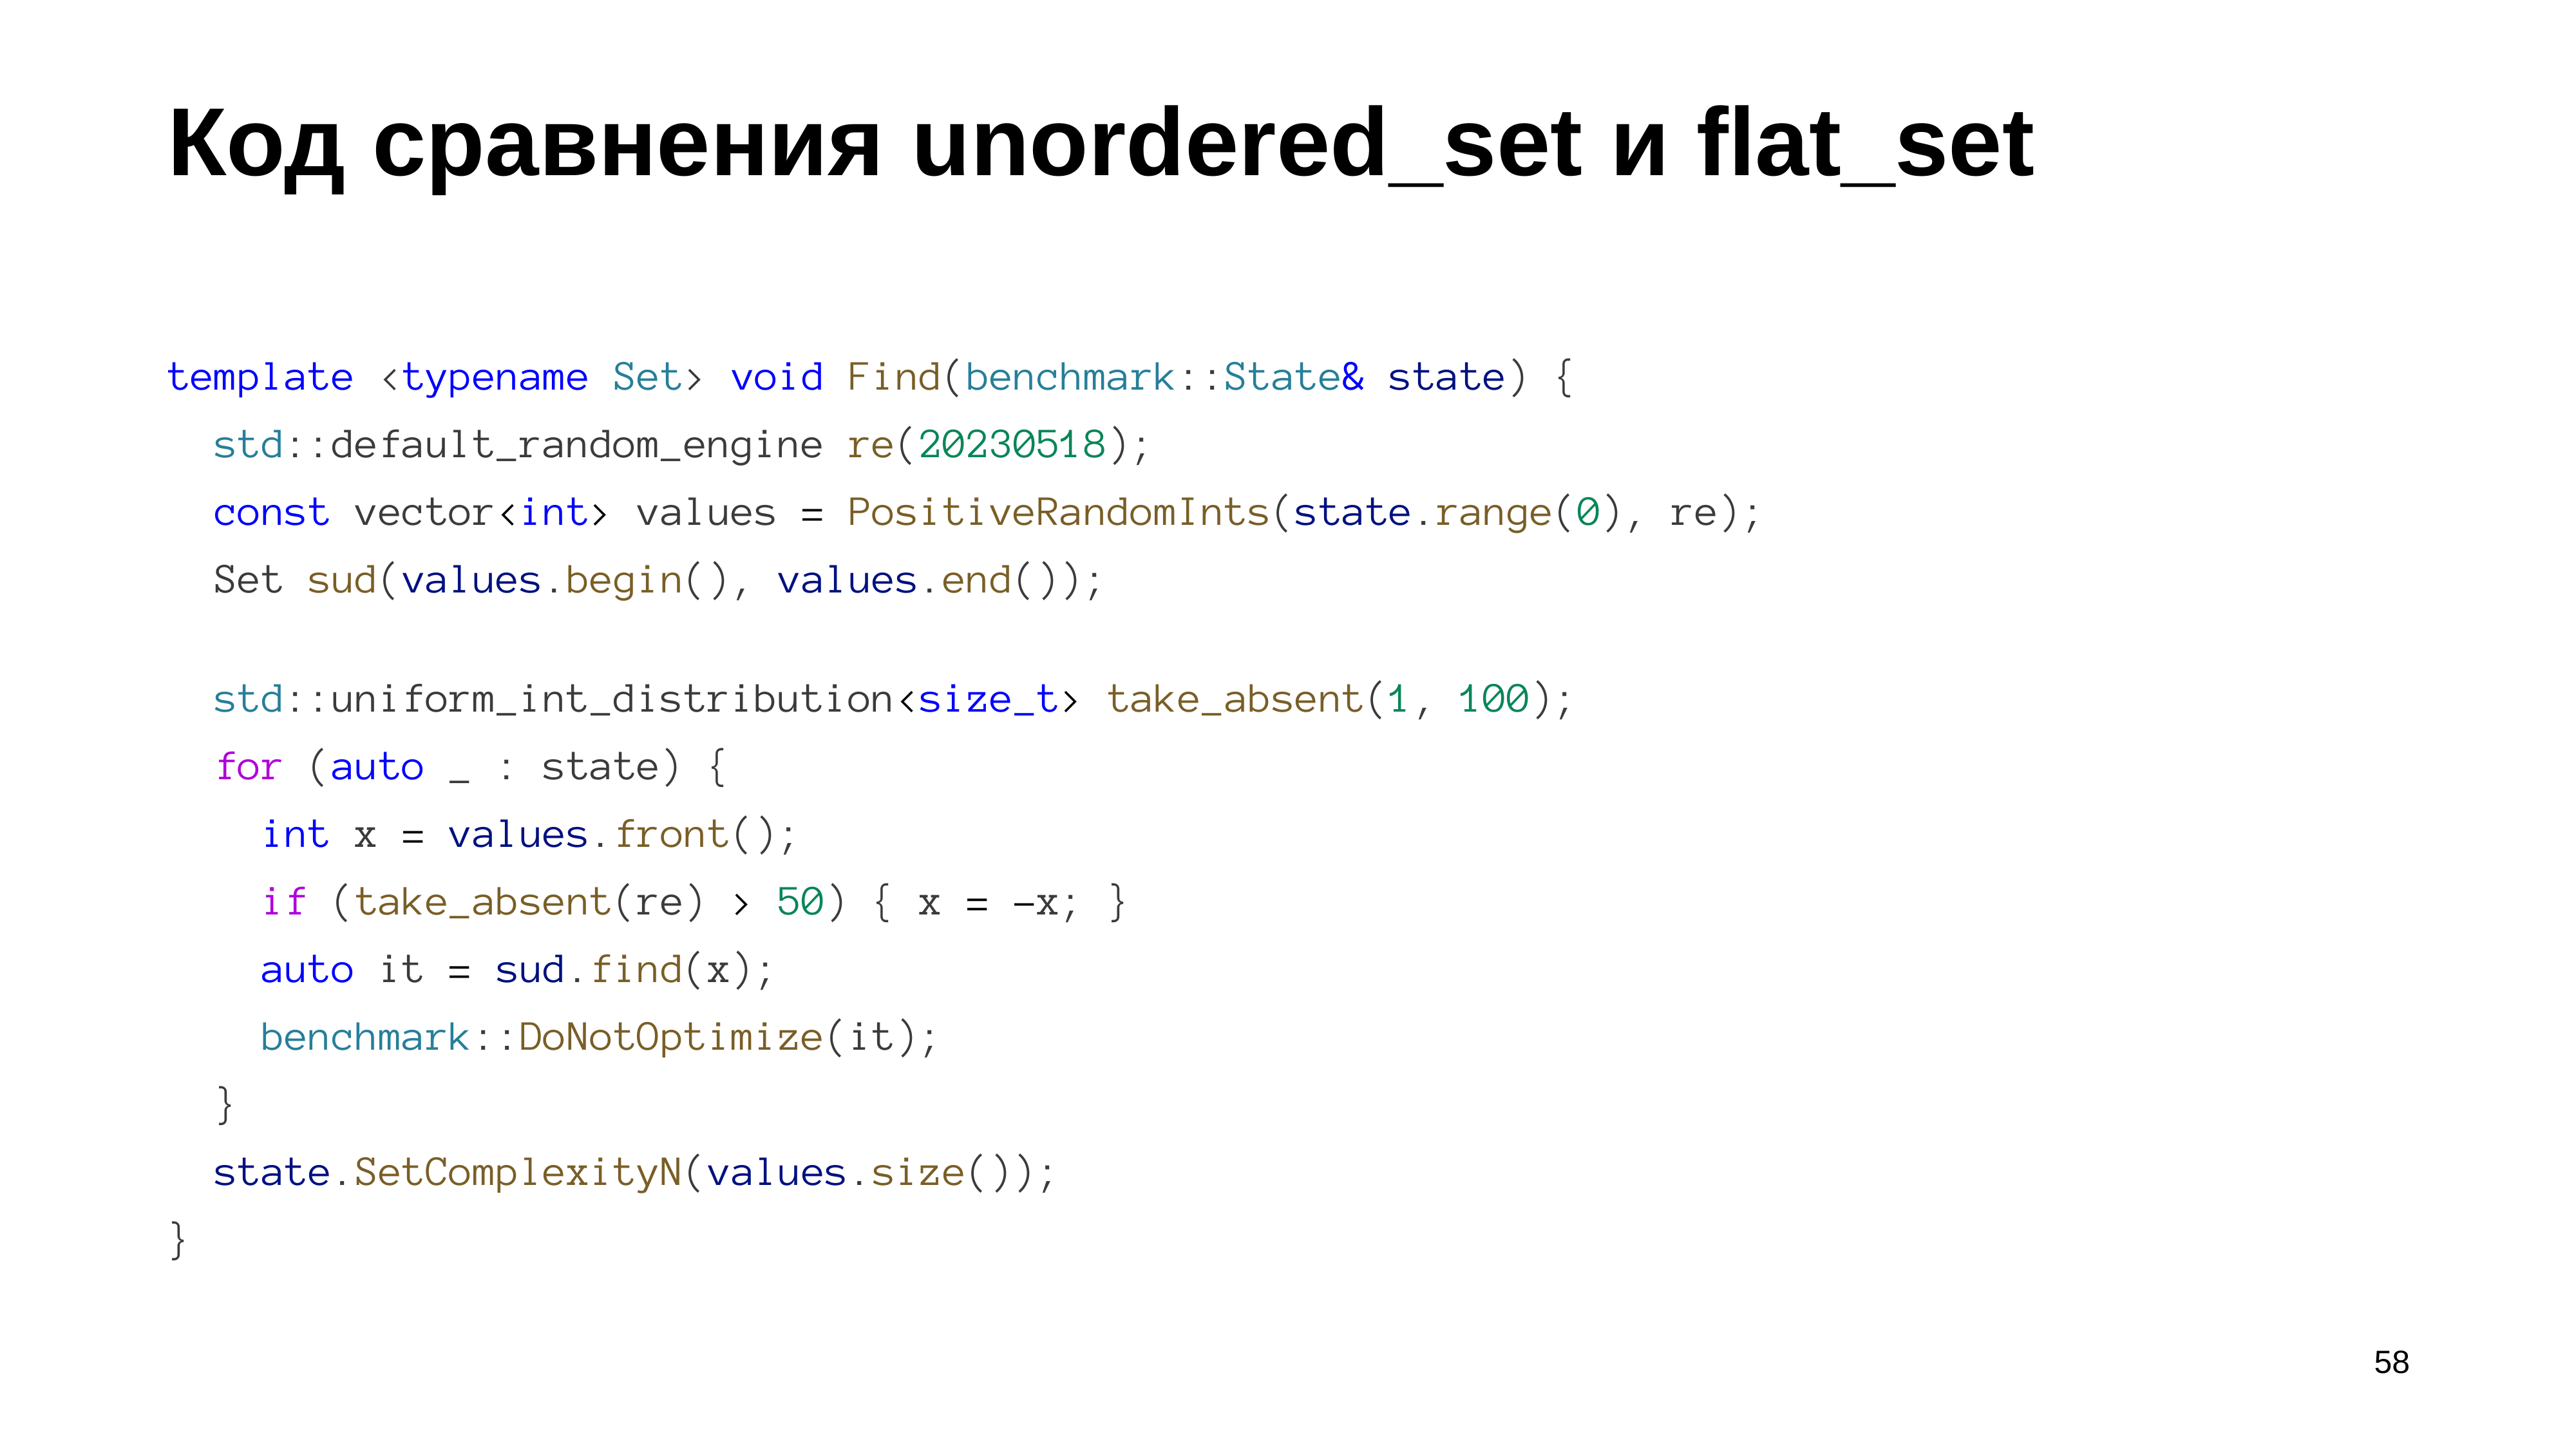

# Код сравнения unordered_set и flat_set
template <typename Set> void Find(benchmark::State& state) {
  std::default_random_engine re(20230518);
  const vector<int> values = PositiveRandomInts(state.range(0), re);
  Set sud(values.begin(), values.end());
  std::uniform_int_distribution<size_t> take_absent(1, 100);
  for (auto _ : state) {
    int x = values.front();
    if (take_absent(re) > 50) { x = -x; }
    auto it = sud.find(x);
    benchmark::DoNotOptimize(it);
  }
  state.SetComplexityN(values.size());
}

58